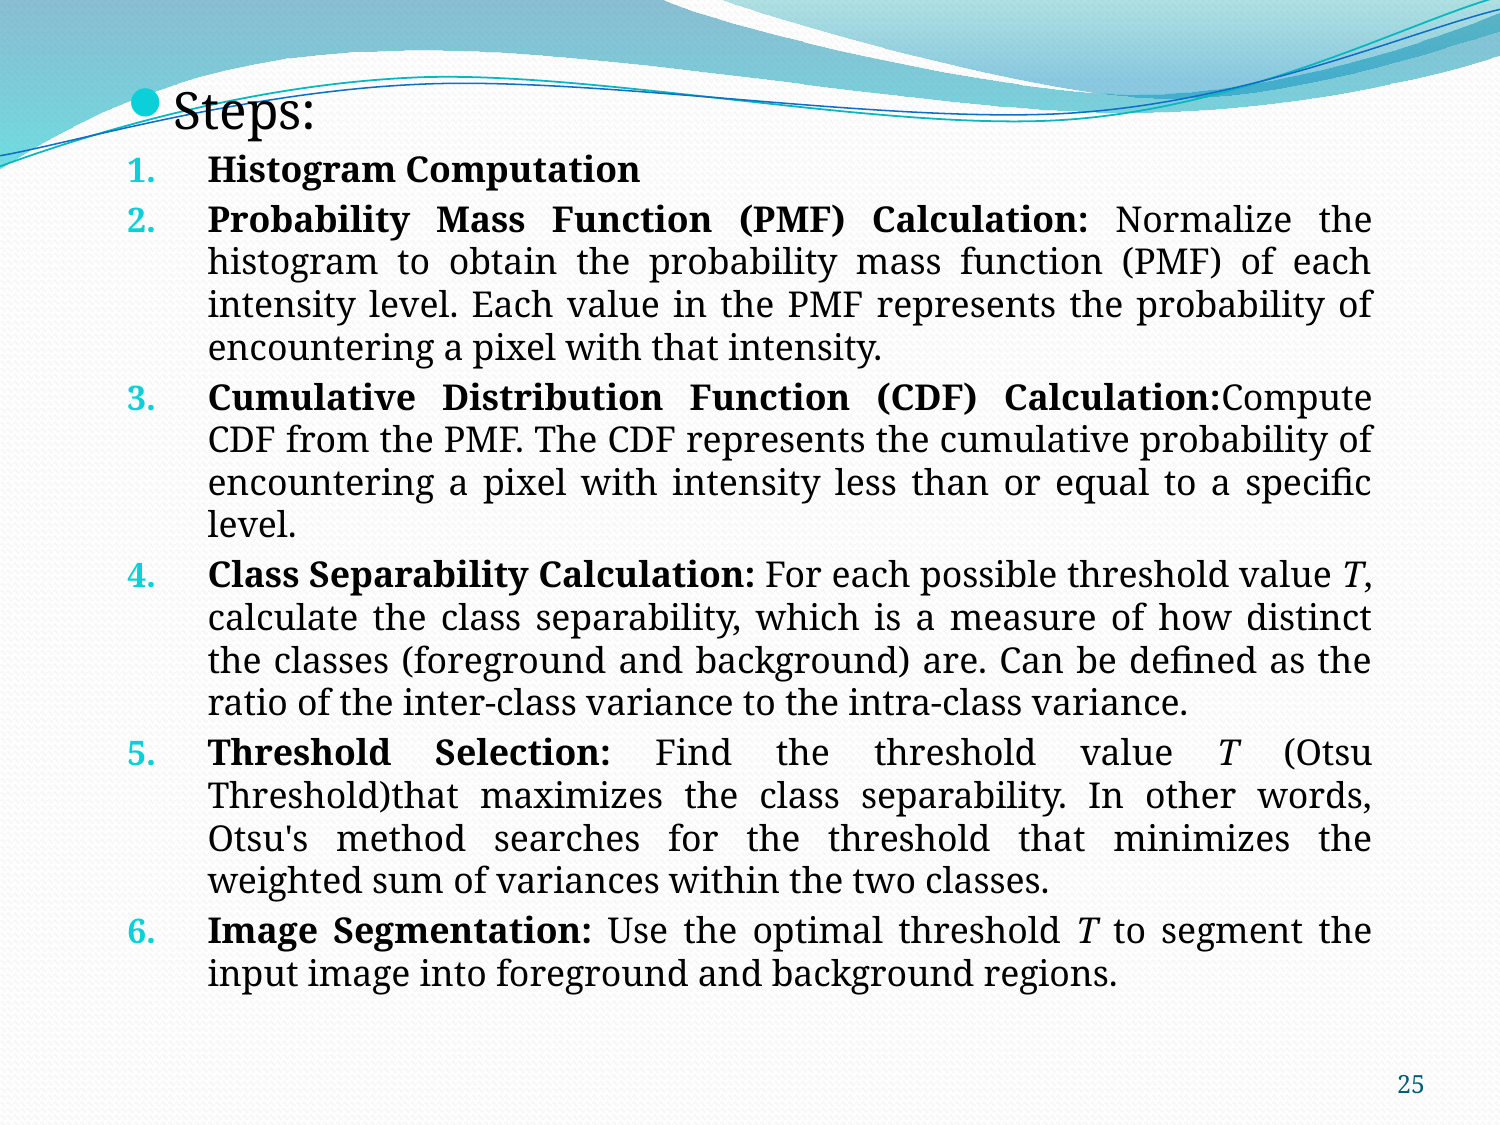

# Steps:
Histogram Computation
Probability Mass Function (PMF) Calculation: Normalize the histogram to obtain the probability mass function (PMF) of each intensity level. Each value in the PMF represents the probability of encountering a pixel with that intensity.
Cumulative Distribution Function (CDF) Calculation:Compute CDF from the PMF. The CDF represents the cumulative probability of encountering a pixel with intensity less than or equal to a specific level.
Class Separability Calculation: For each possible threshold value T, calculate the class separability, which is a measure of how distinct the classes (foreground and background) are. Can be defined as the ratio of the inter-class variance to the intra-class variance.
Threshold Selection: Find the threshold value T (Otsu Threshold)that maximizes the class separability. In other words, Otsu's method searches for the threshold that minimizes the weighted sum of variances within the two classes.
Image Segmentation: Use the optimal threshold T to segment the input image into foreground and background regions.

25